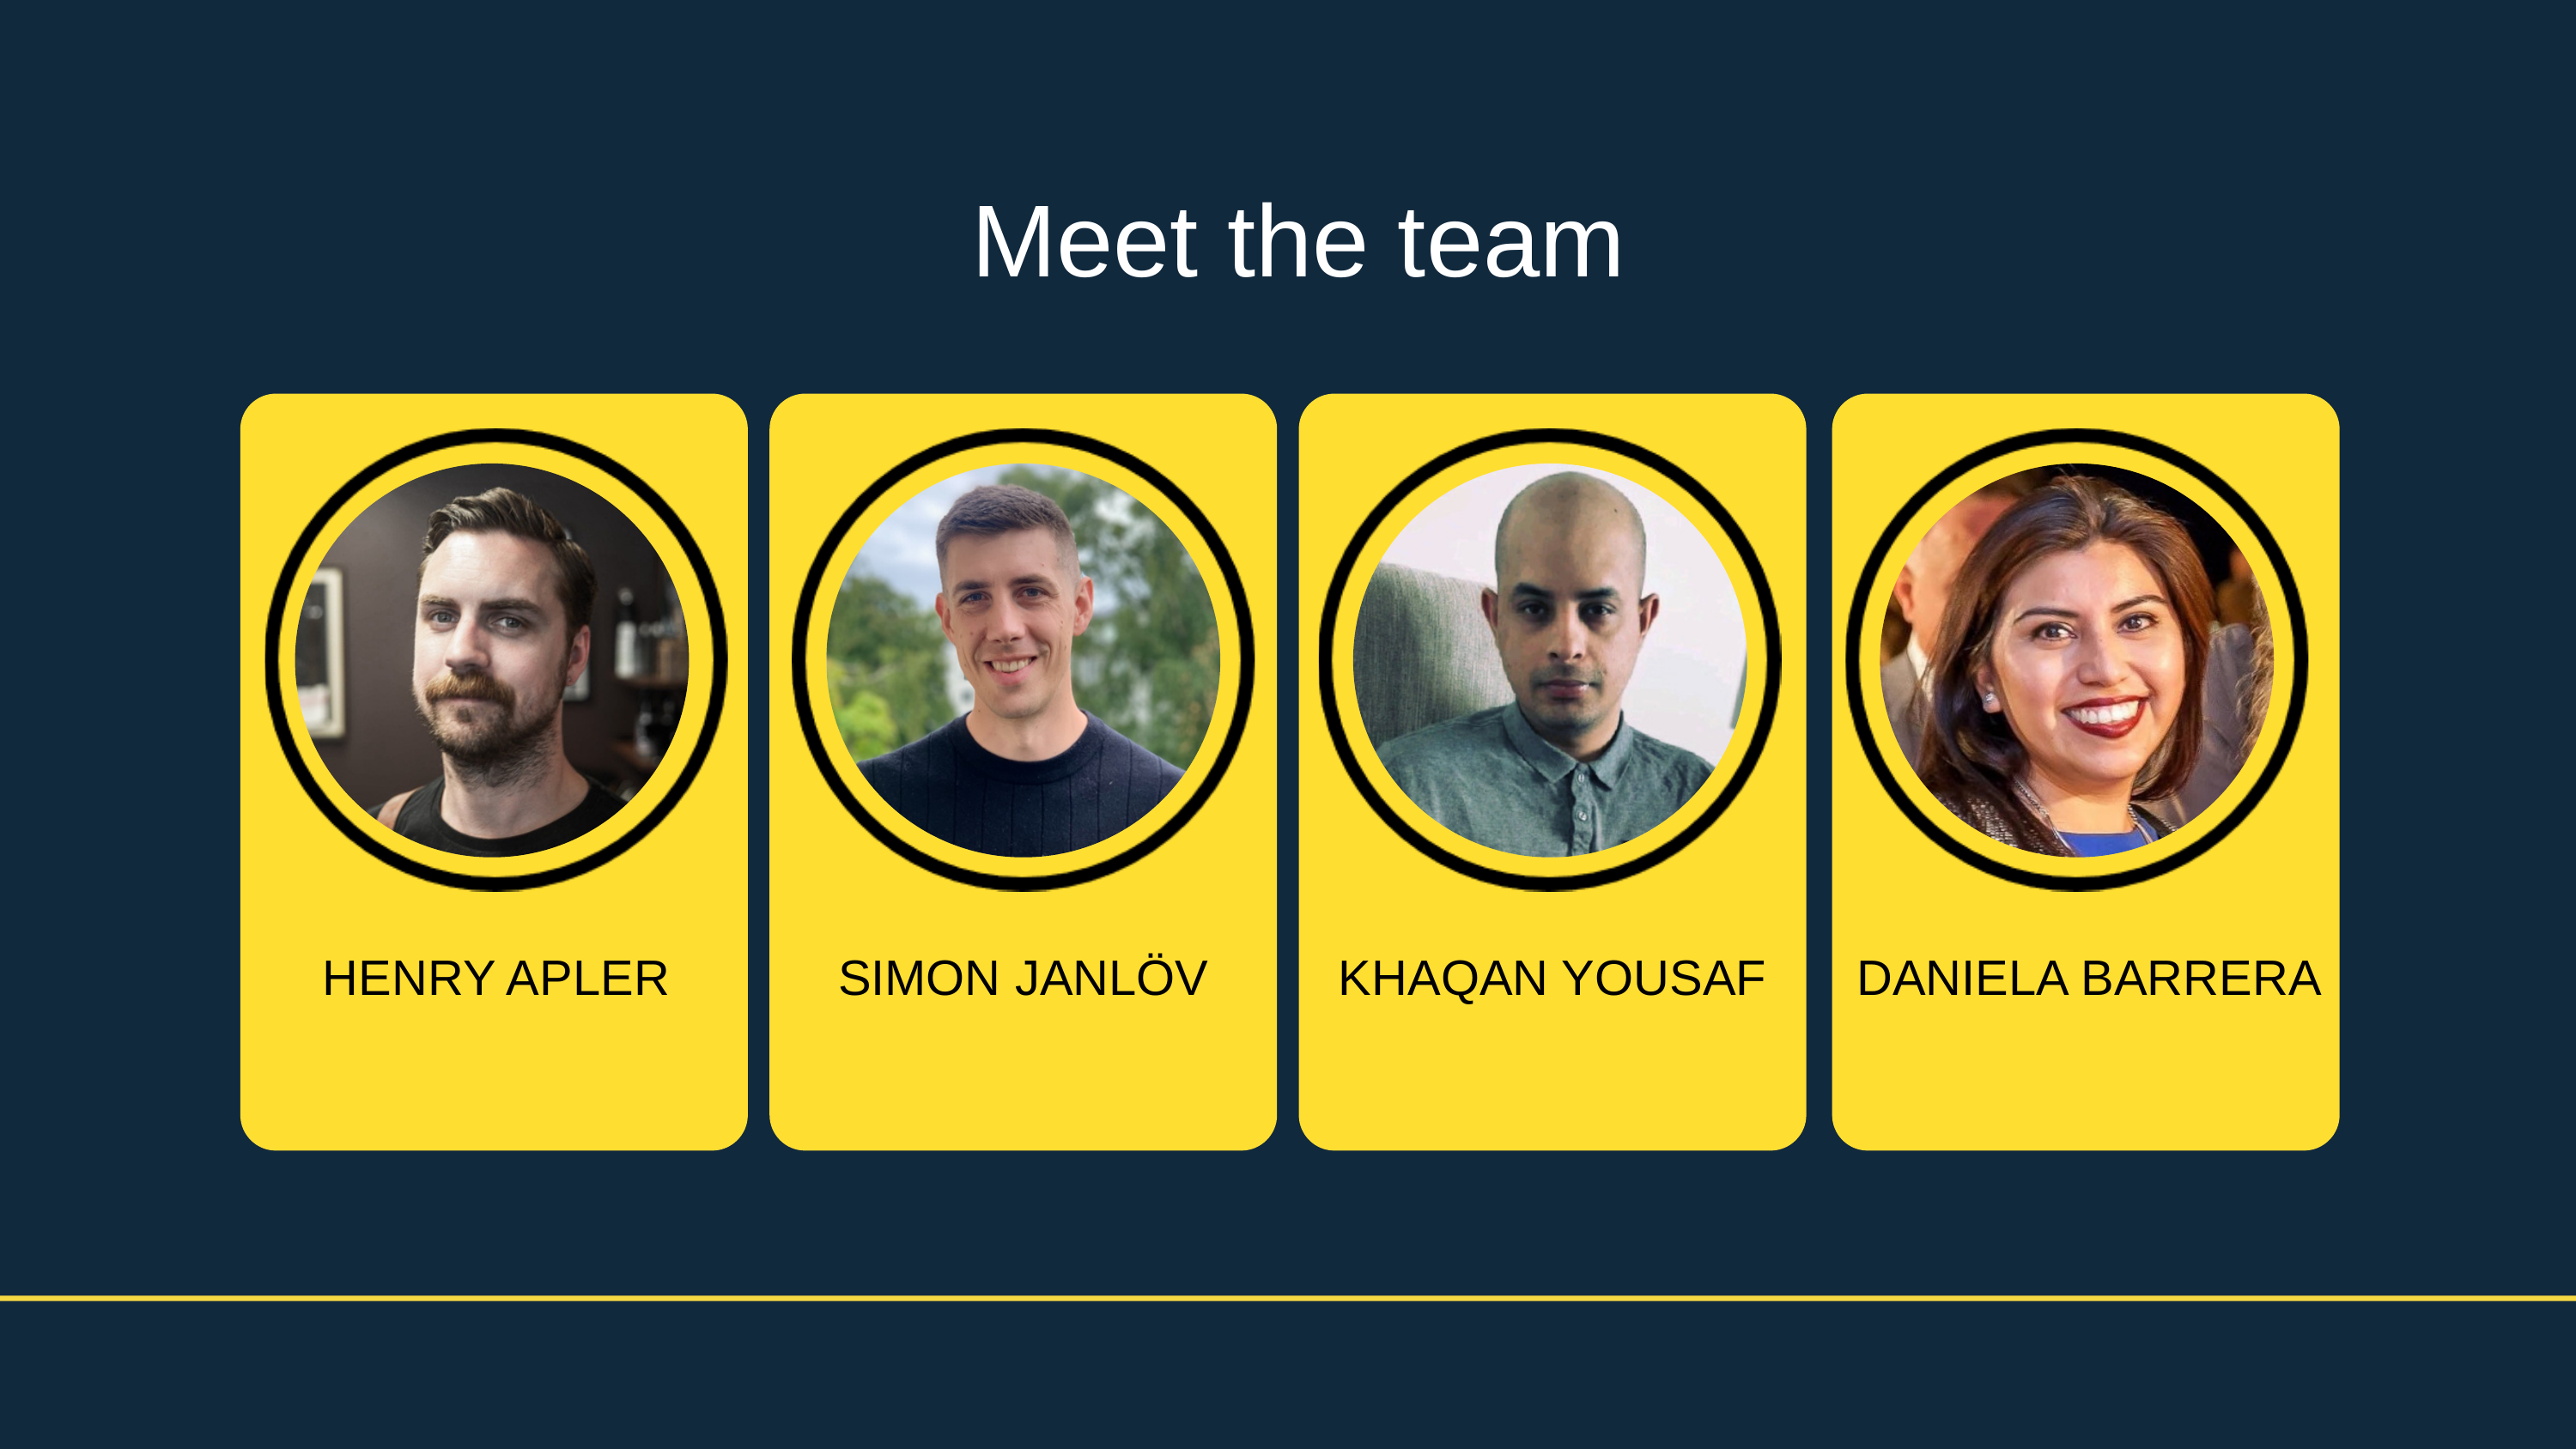

Meet the team

KHAQAN YOUSAF
HENRY APLER
SIMON JANLÖV
DANIELA BARRERA